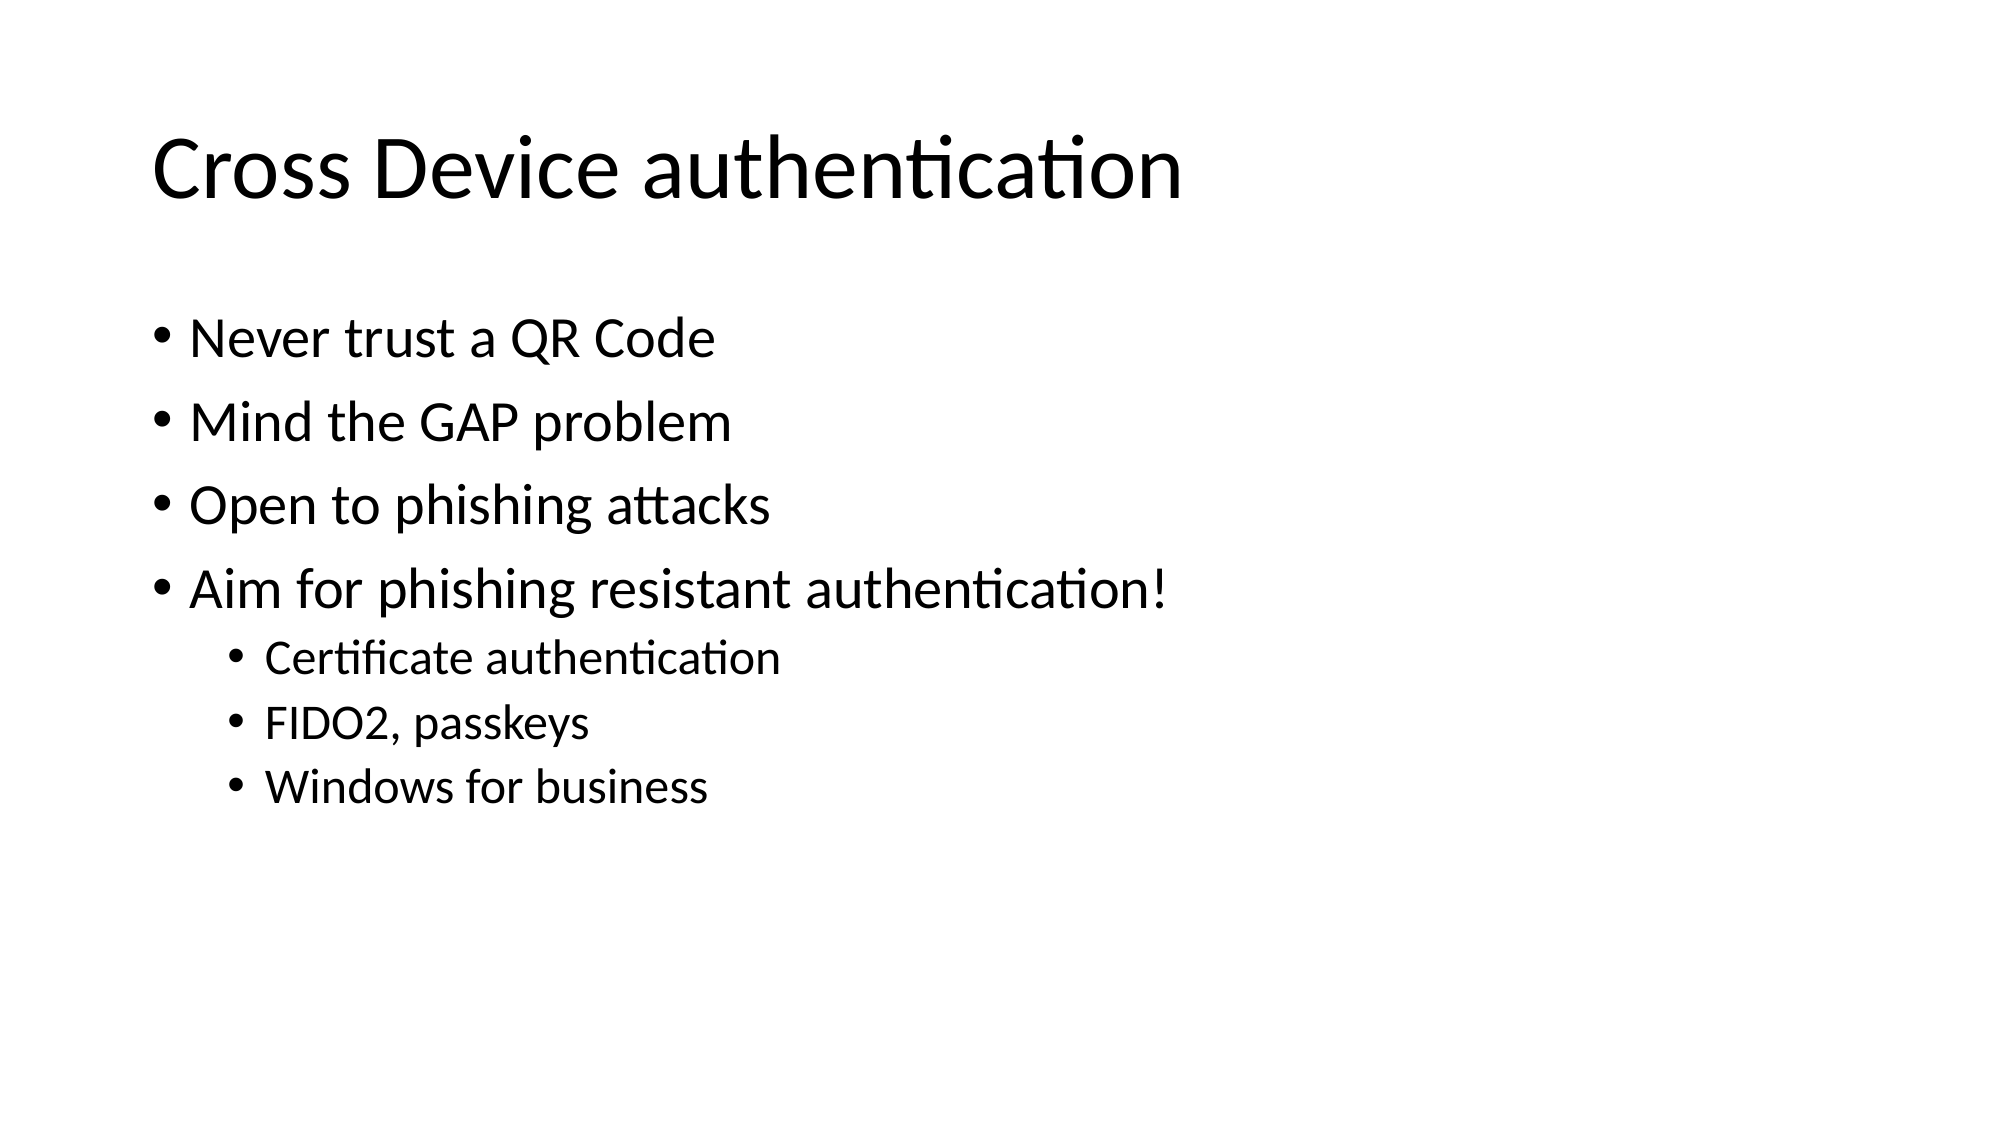

# Cross Device authentication
Never trust a QR Code
Mind the GAP problem
Open to phishing attacks
Aim for phishing resistant authentication!
Certificate authentication
FIDO2, passkeys
Windows for business